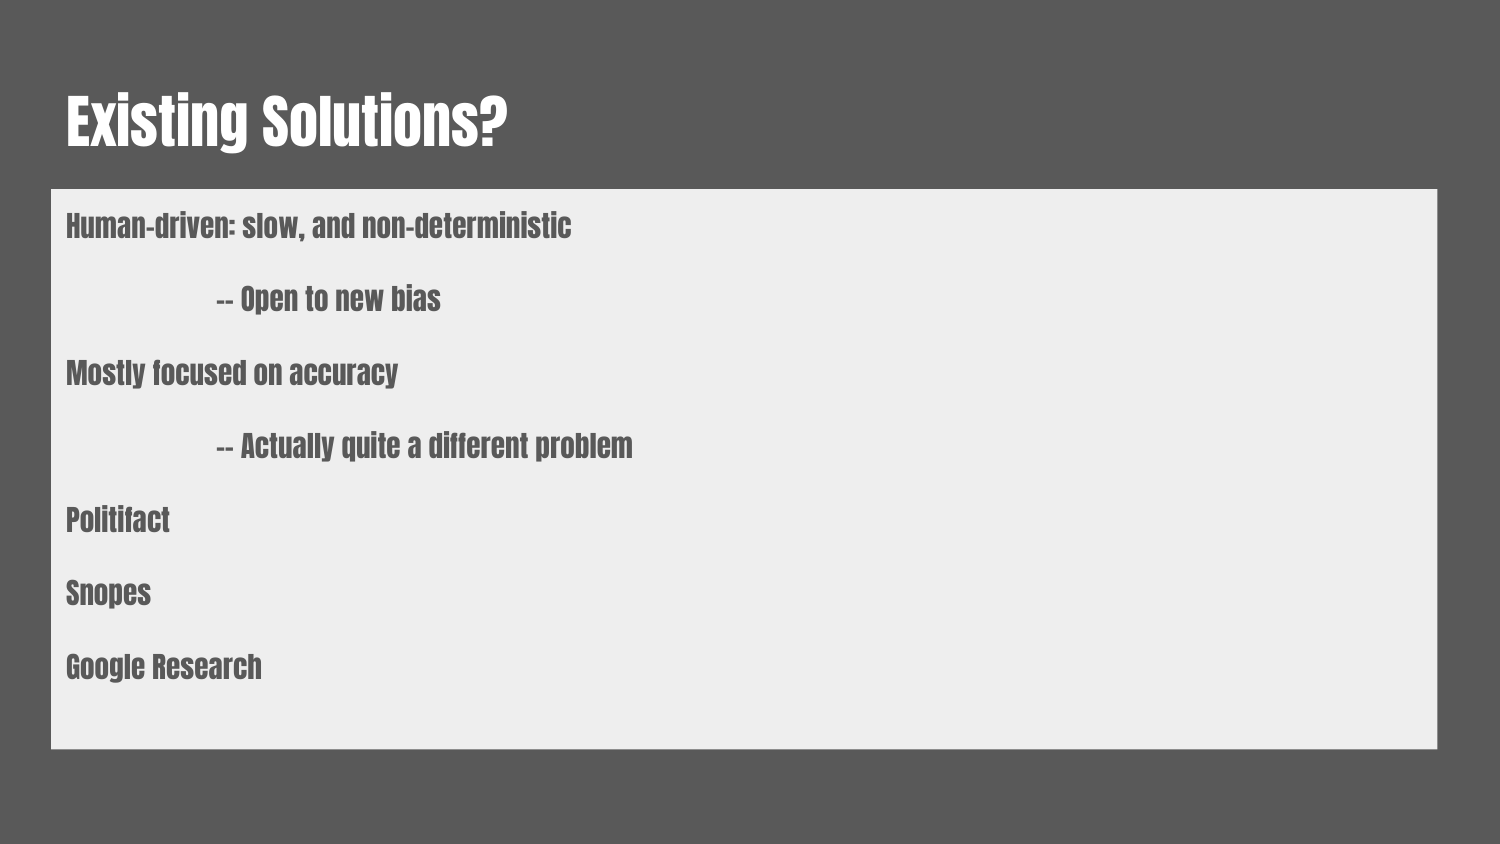

# Existing Solutions?
Human-driven: slow, and non-deterministic
	-- Open to new bias
Mostly focused on accuracy
	-- Actually quite a different problem
Politifact
Snopes
Google Research